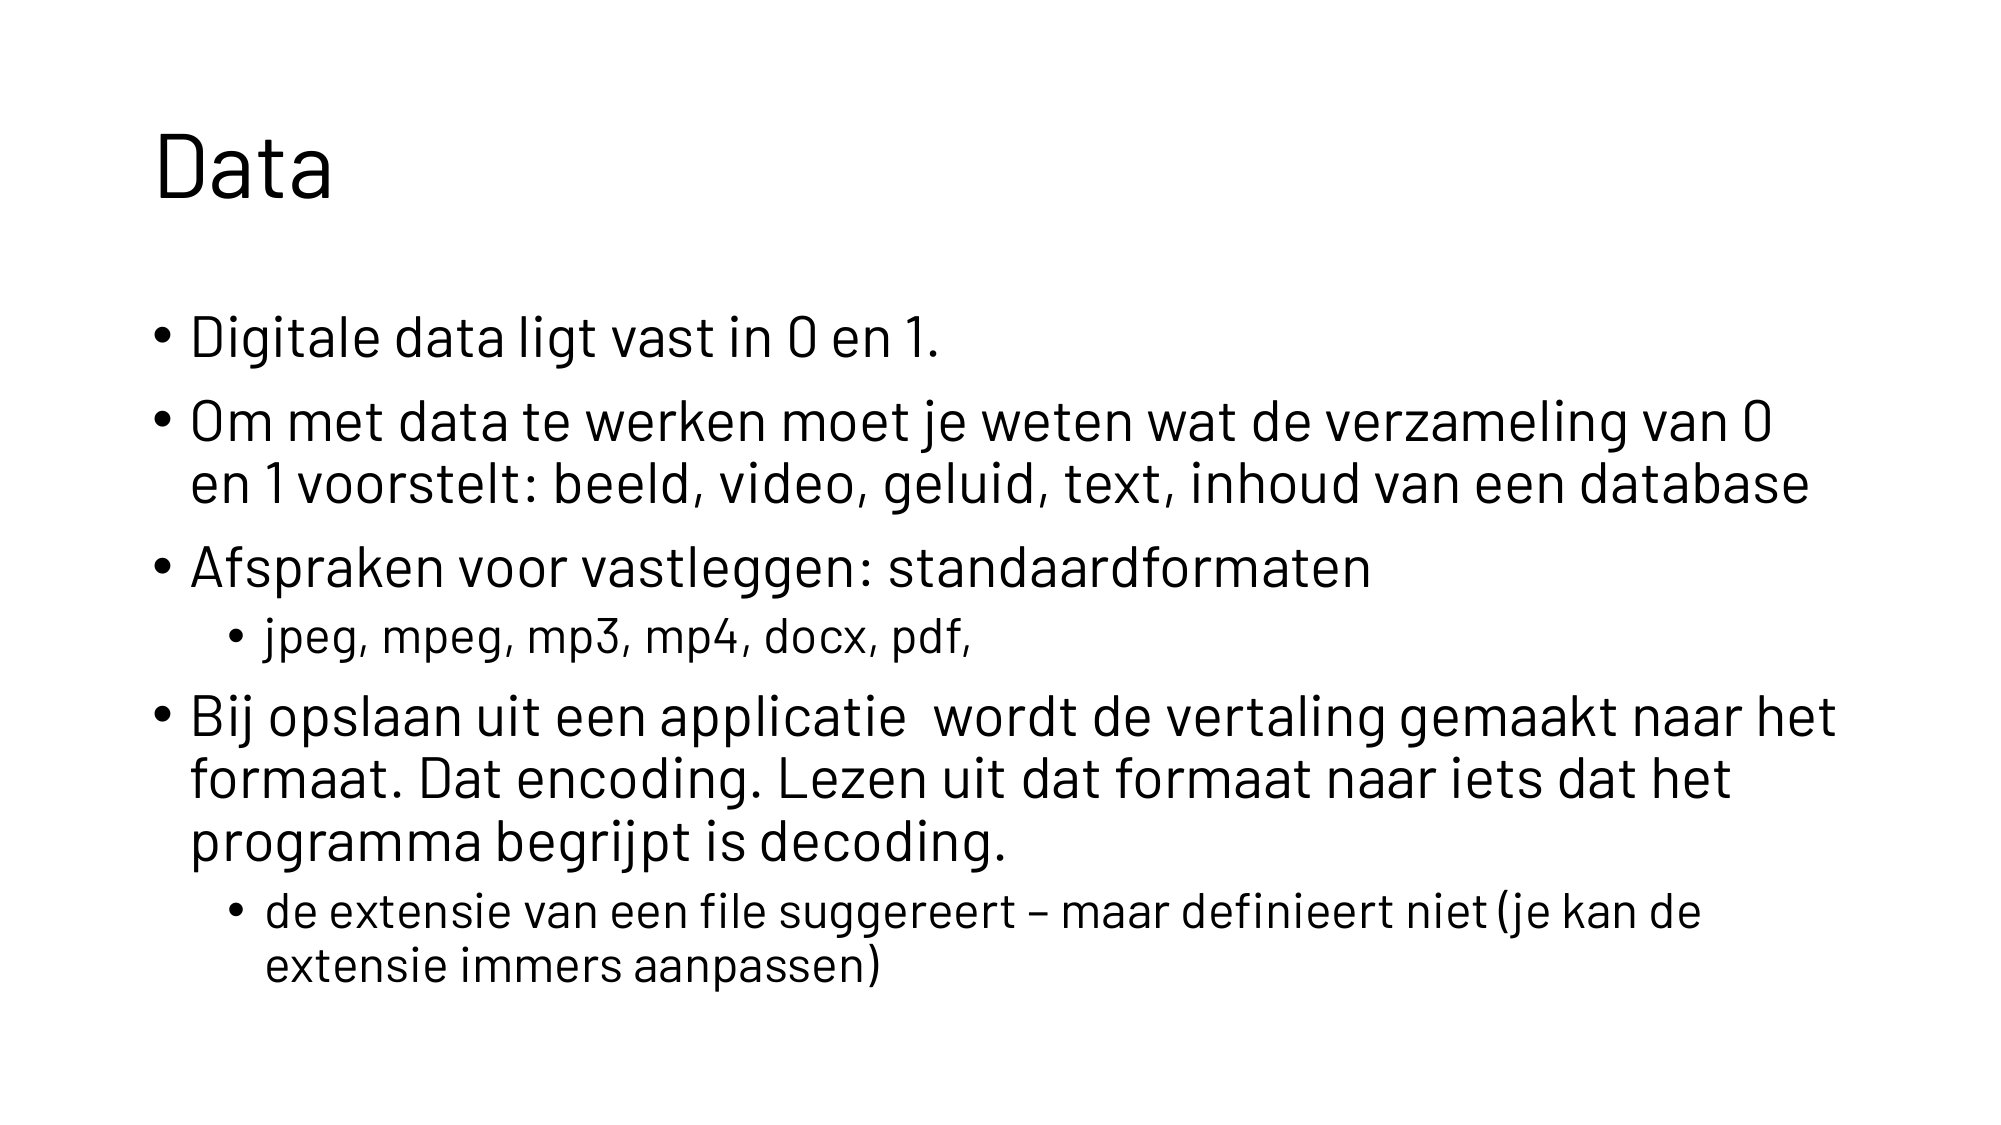

# Data
Digitale data ligt vast in 0 en 1.
Om met data te werken moet je weten wat de verzameling van 0 en 1 voorstelt: beeld, video, geluid, text, inhoud van een database
Afspraken voor vastleggen: standaardformaten
jpeg, mpeg, mp3, mp4, docx, pdf,
Bij opslaan uit een applicatie  wordt de vertaling gemaakt naar het formaat. Dat encoding. Lezen uit dat formaat naar iets dat het programma begrijpt is decoding.
de extensie van een file suggereert – maar definieert niet (je kan de extensie immers aanpassen)